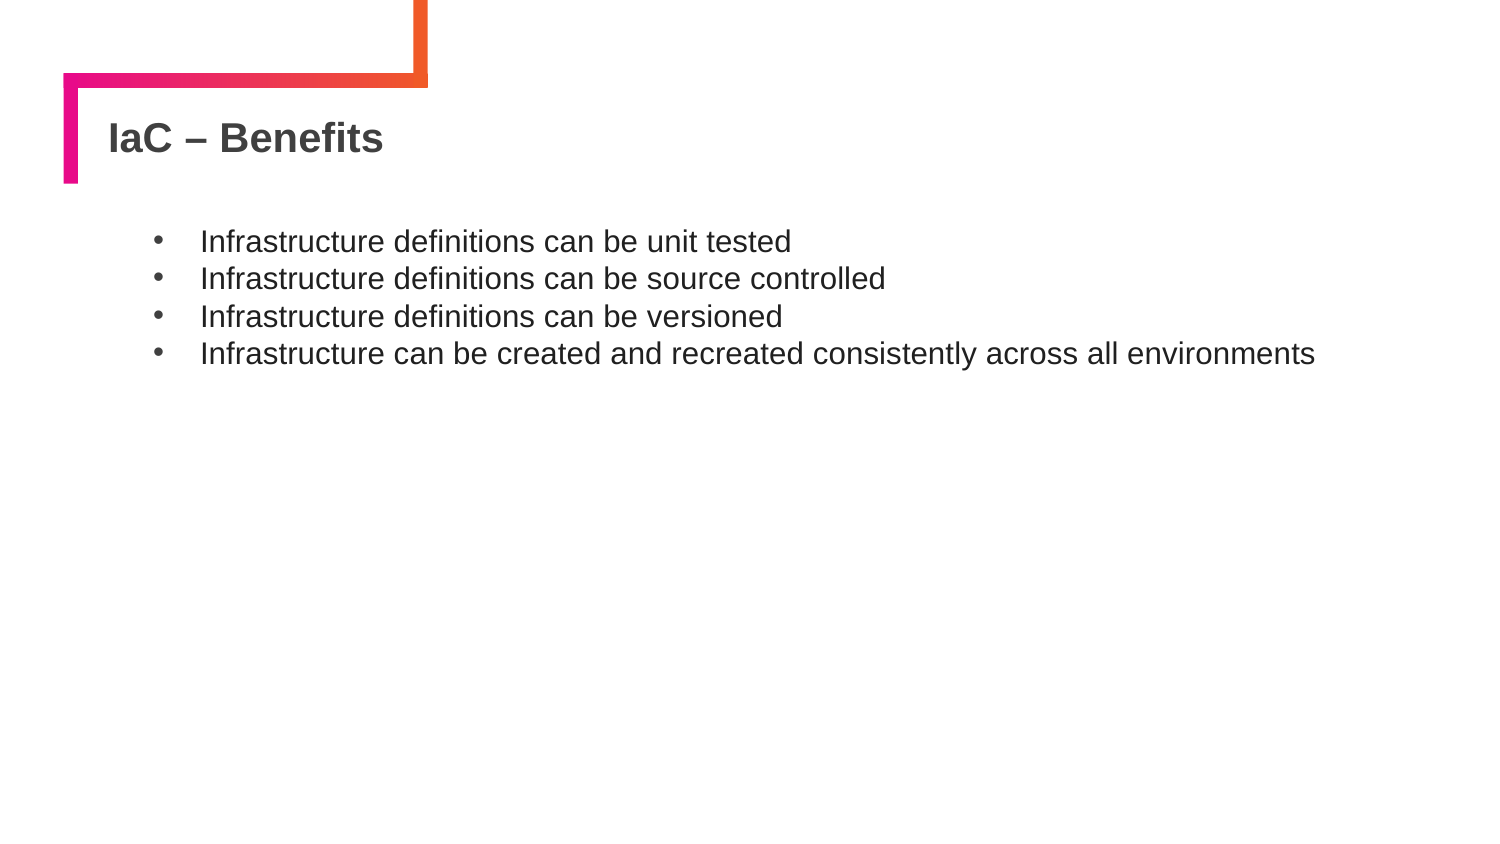

# IaC – Benefits
Infrastructure definitions can be unit tested
Infrastructure definitions can be source controlled
Infrastructure definitions can be versioned
Infrastructure can be created and recreated consistently across all environments
36